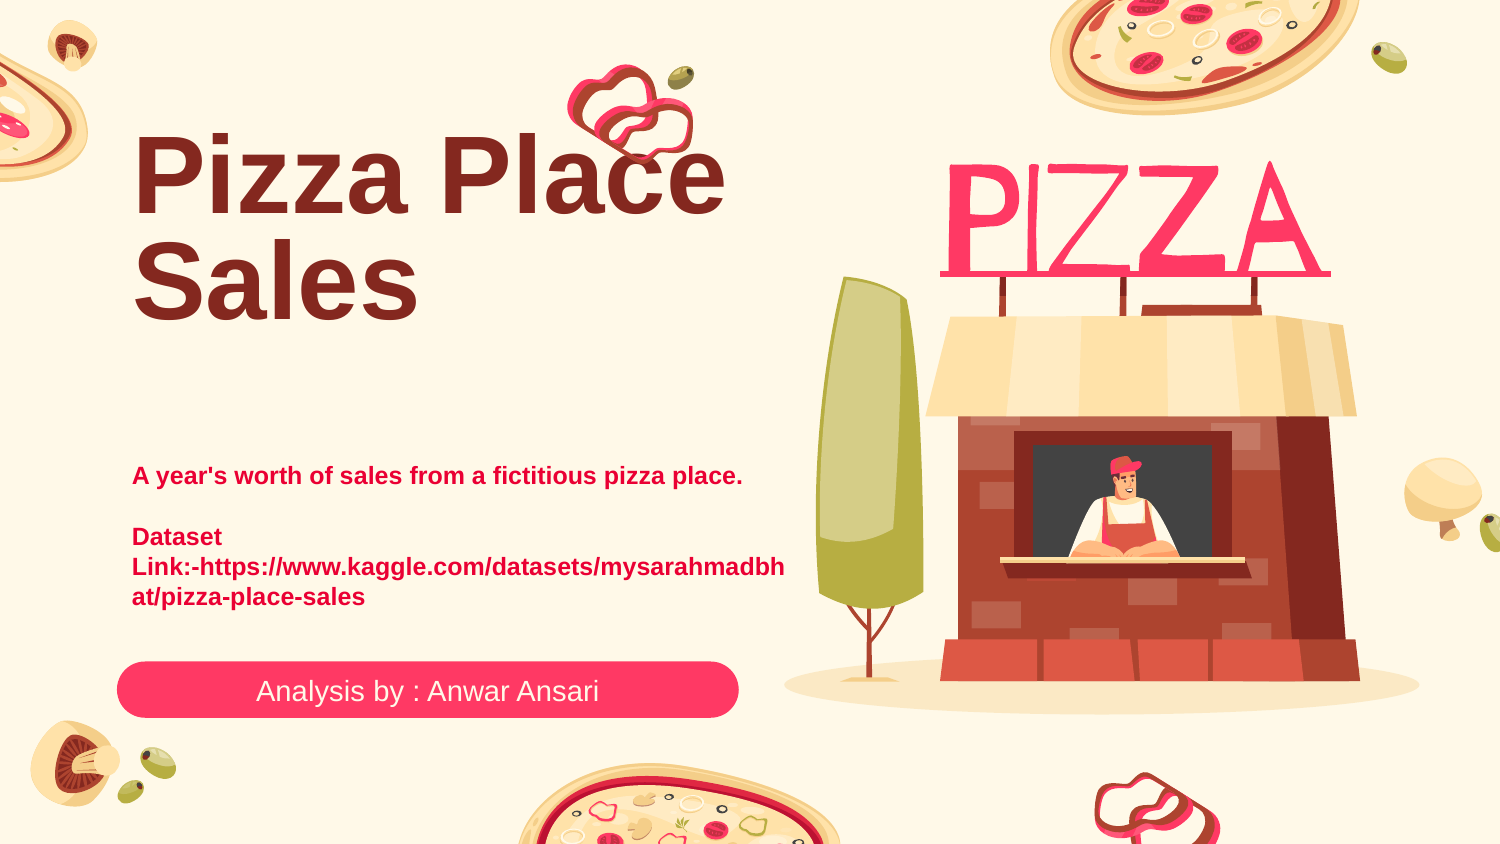

# Pizza Place Sales
A year's worth of sales from a fictitious pizza place.

Dataset Link:-https://www.kaggle.com/datasets/mysarahmadbhat/pizza-place-sales

Analysis by : Anwar Ansari